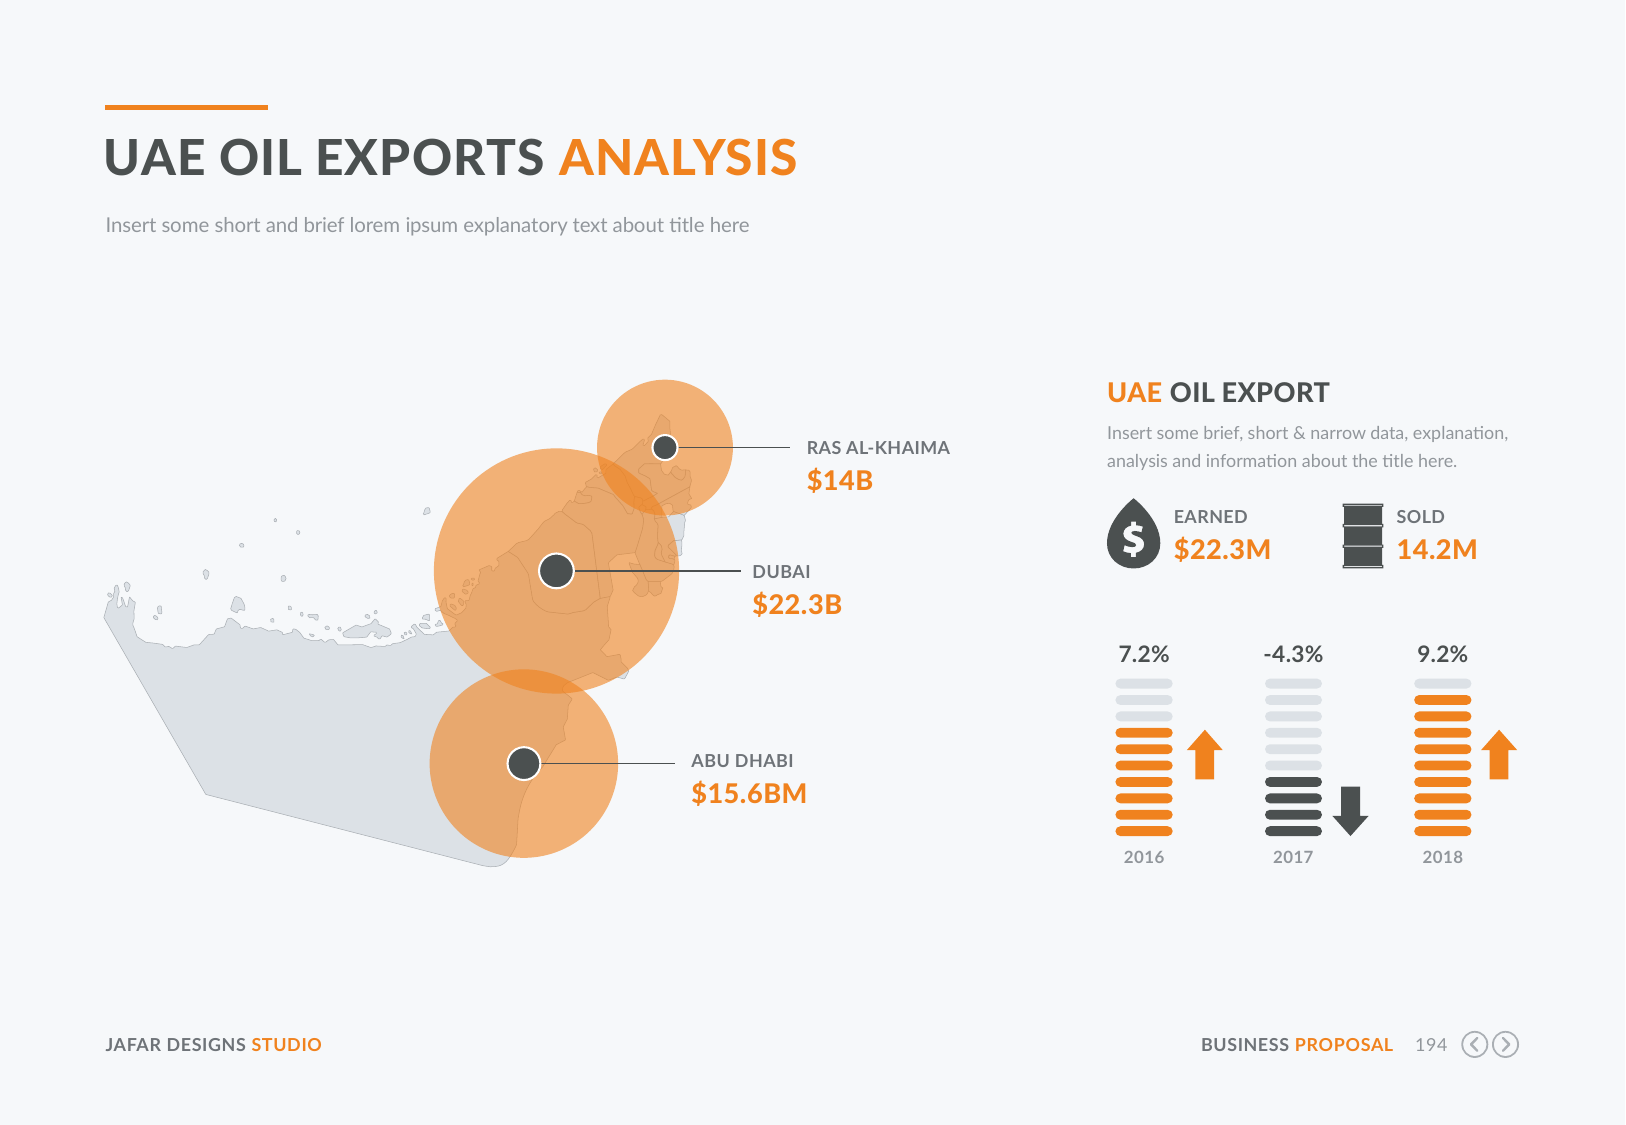

UAE Oil Exports Analysis
Insert some short and brief lorem ipsum explanatory text about title here
UAE Oil Export
Insert some brief, short & narrow data, explanation, analysis and information about the title here.

Ras al-Khaima
$14b

earned
Sold
$22.3m
14.2m

Dubai
$22.3B

7.2%

2016
-4.3%

2017
9.2%

2018

Abu Dhabi
$15.6Bm